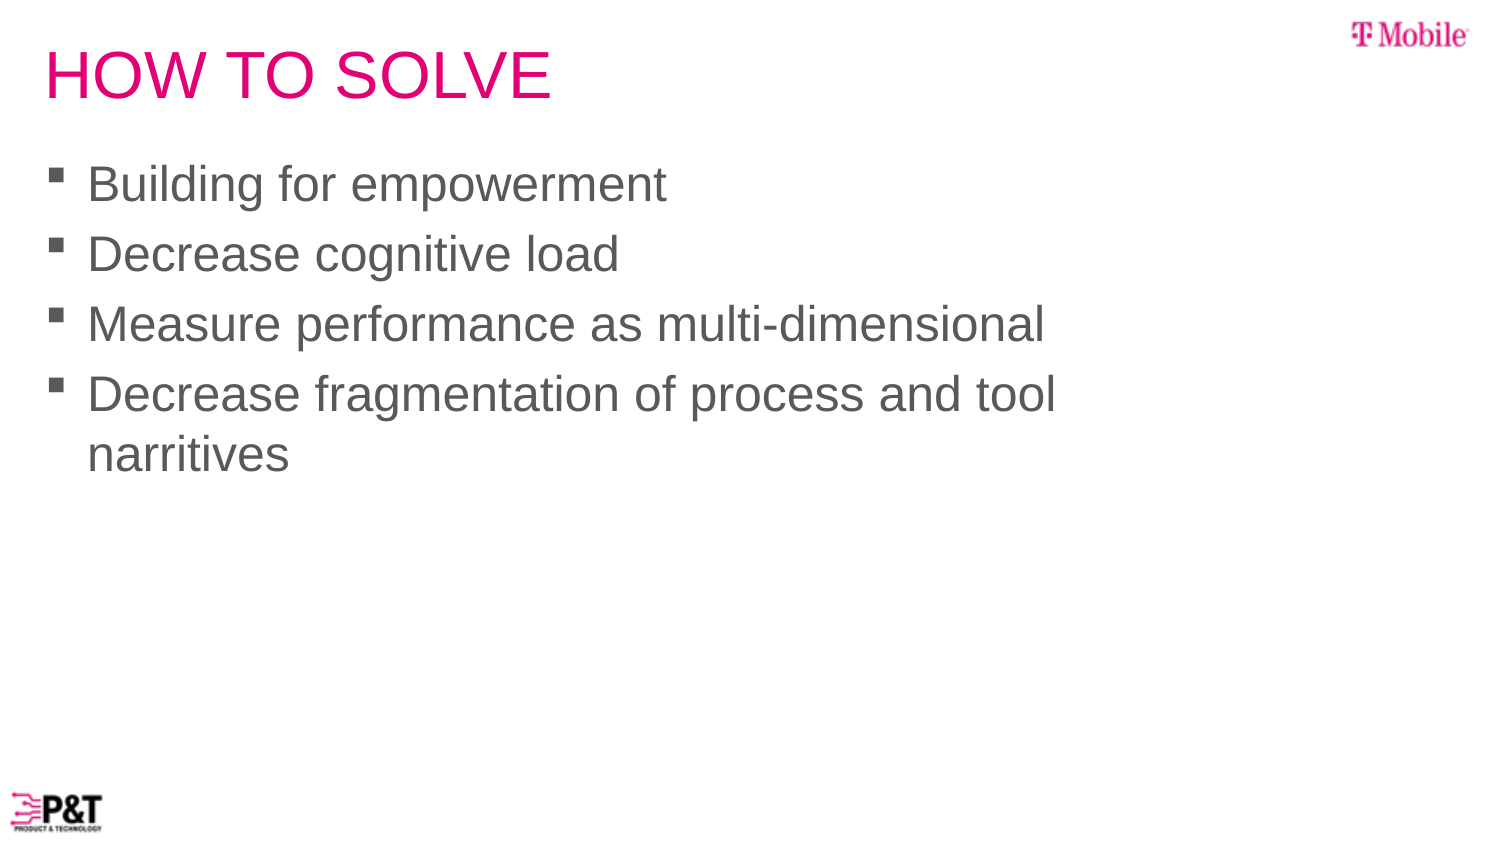

# HOW TO SOLVE
Building for empowerment
Decrease cognitive load
Measure performance as multi-dimensional
Decrease fragmentation of process and tool narritives